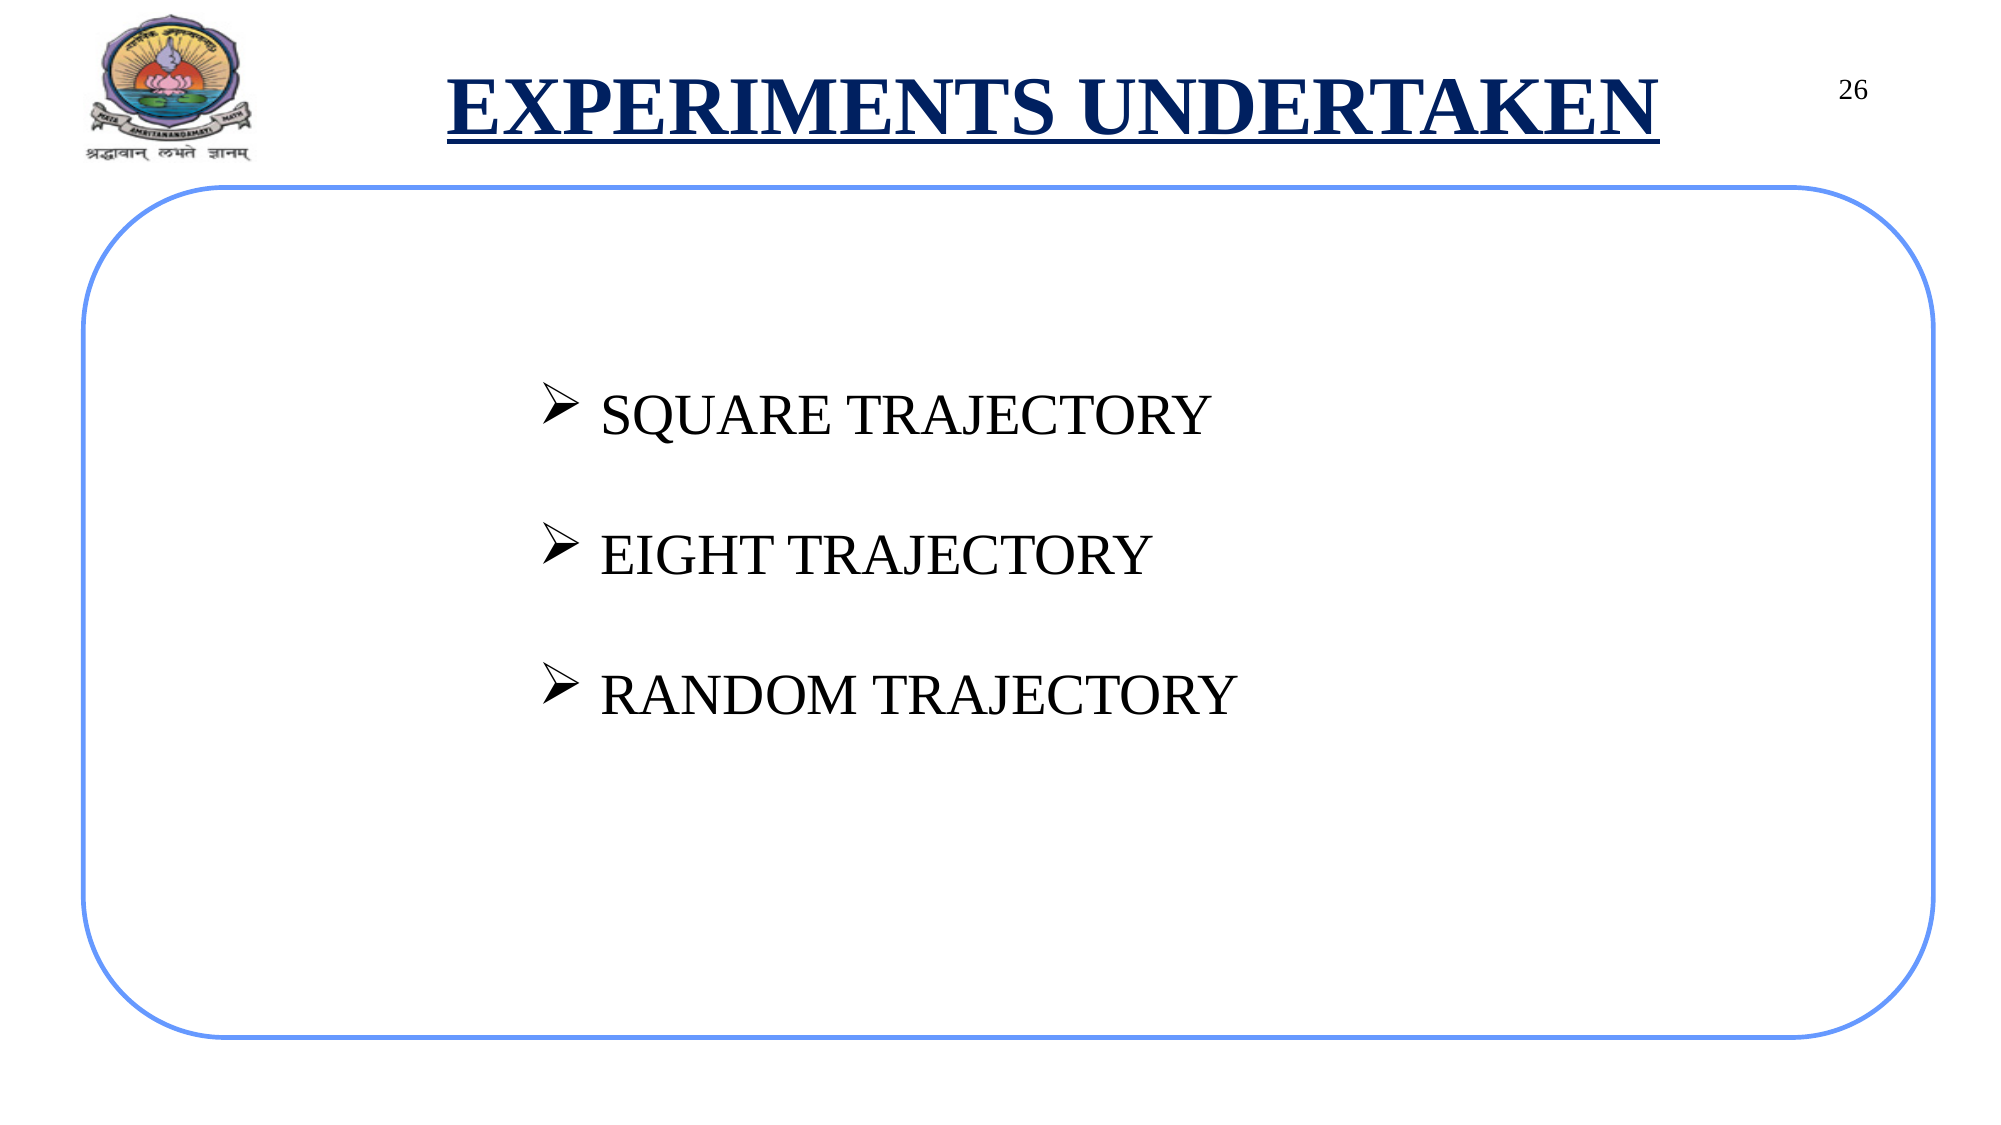

EXPERIMENTS UNDERTAKEN
26
 SQUARE TRAJECTORY

 EIGHT TRAJECTORY

 RANDOM TRAJECTORY